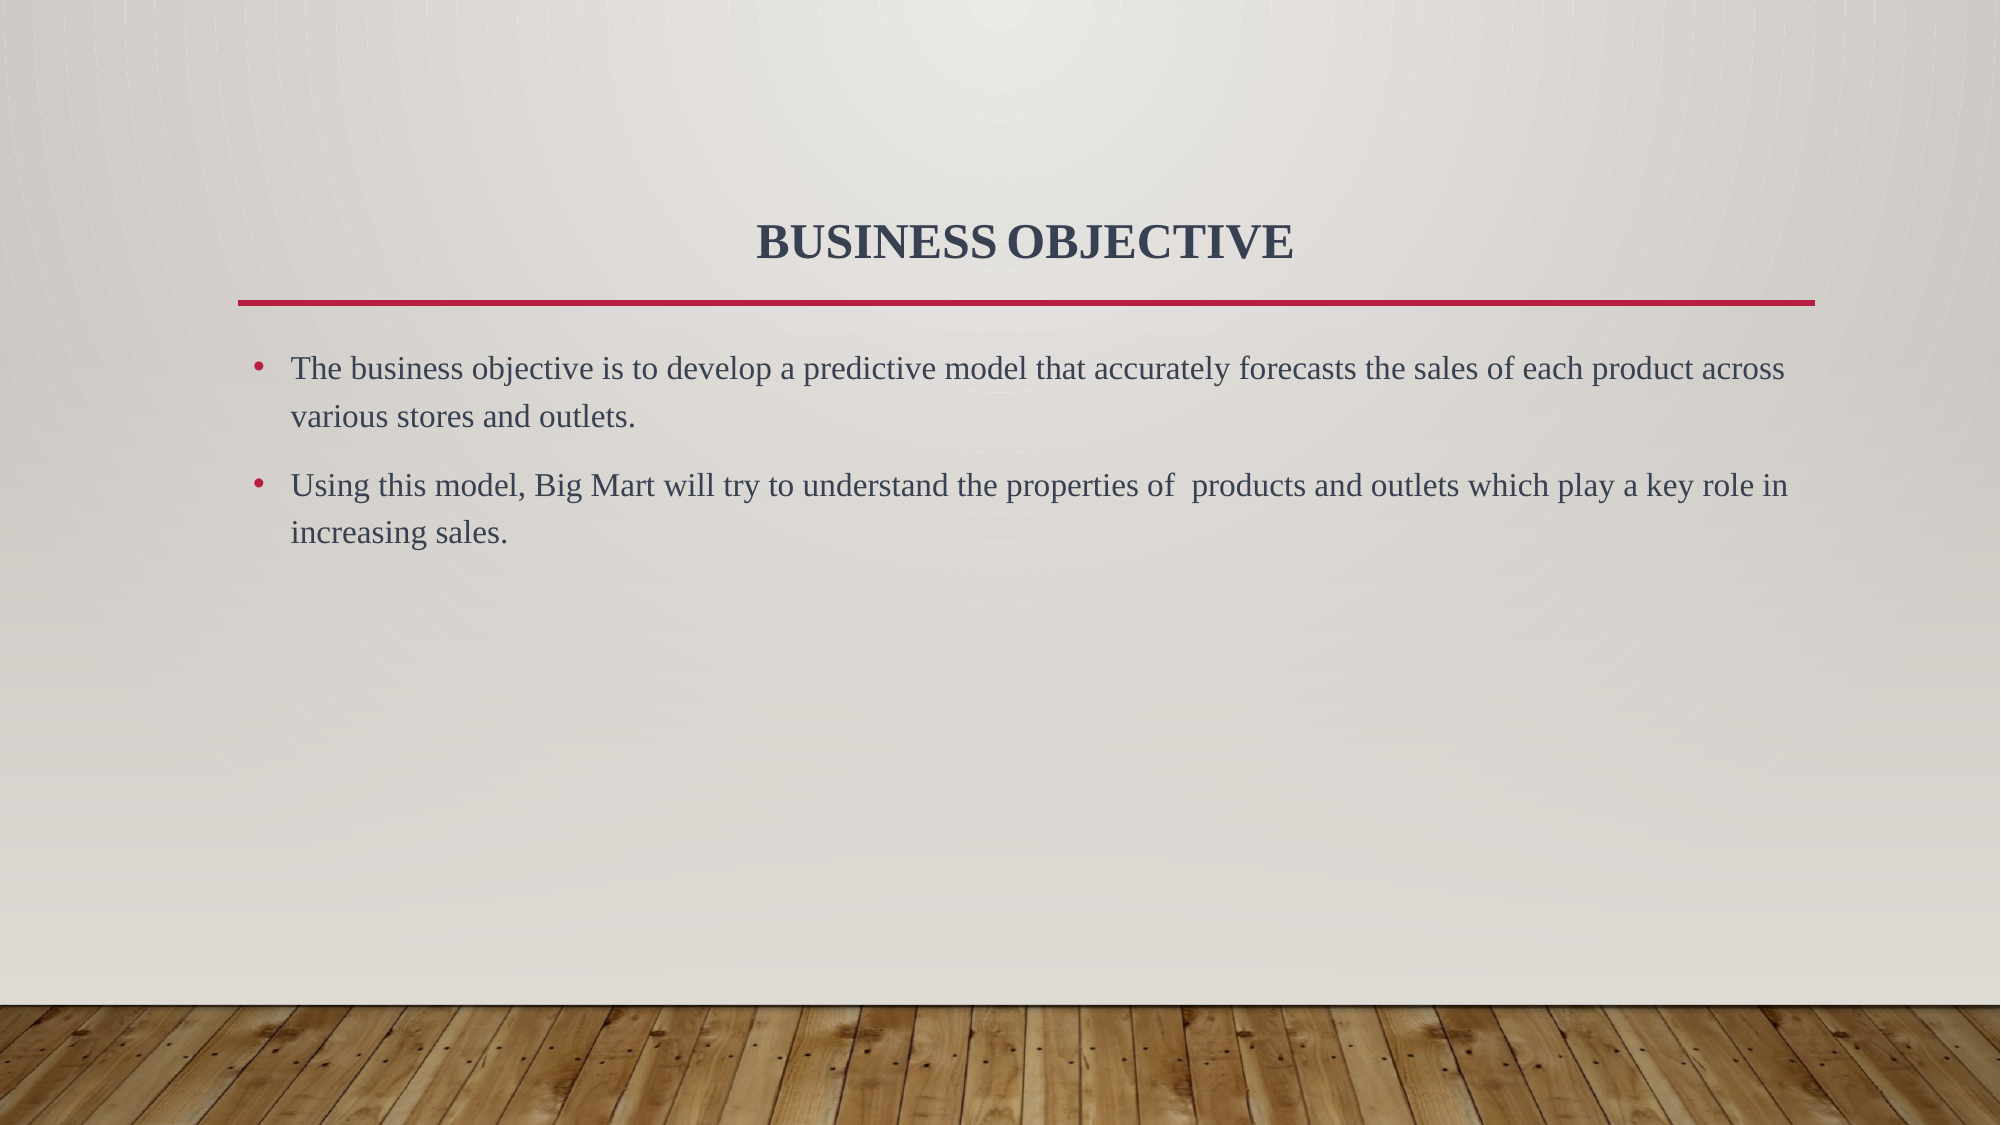

# BUSINESS OBJECTIVE
The business objective is to develop a predictive model that accurately forecasts the sales of each product across various stores and outlets.
Using this model, Big Mart will try to understand the properties of  products and outlets which play a key role in increasing sales.